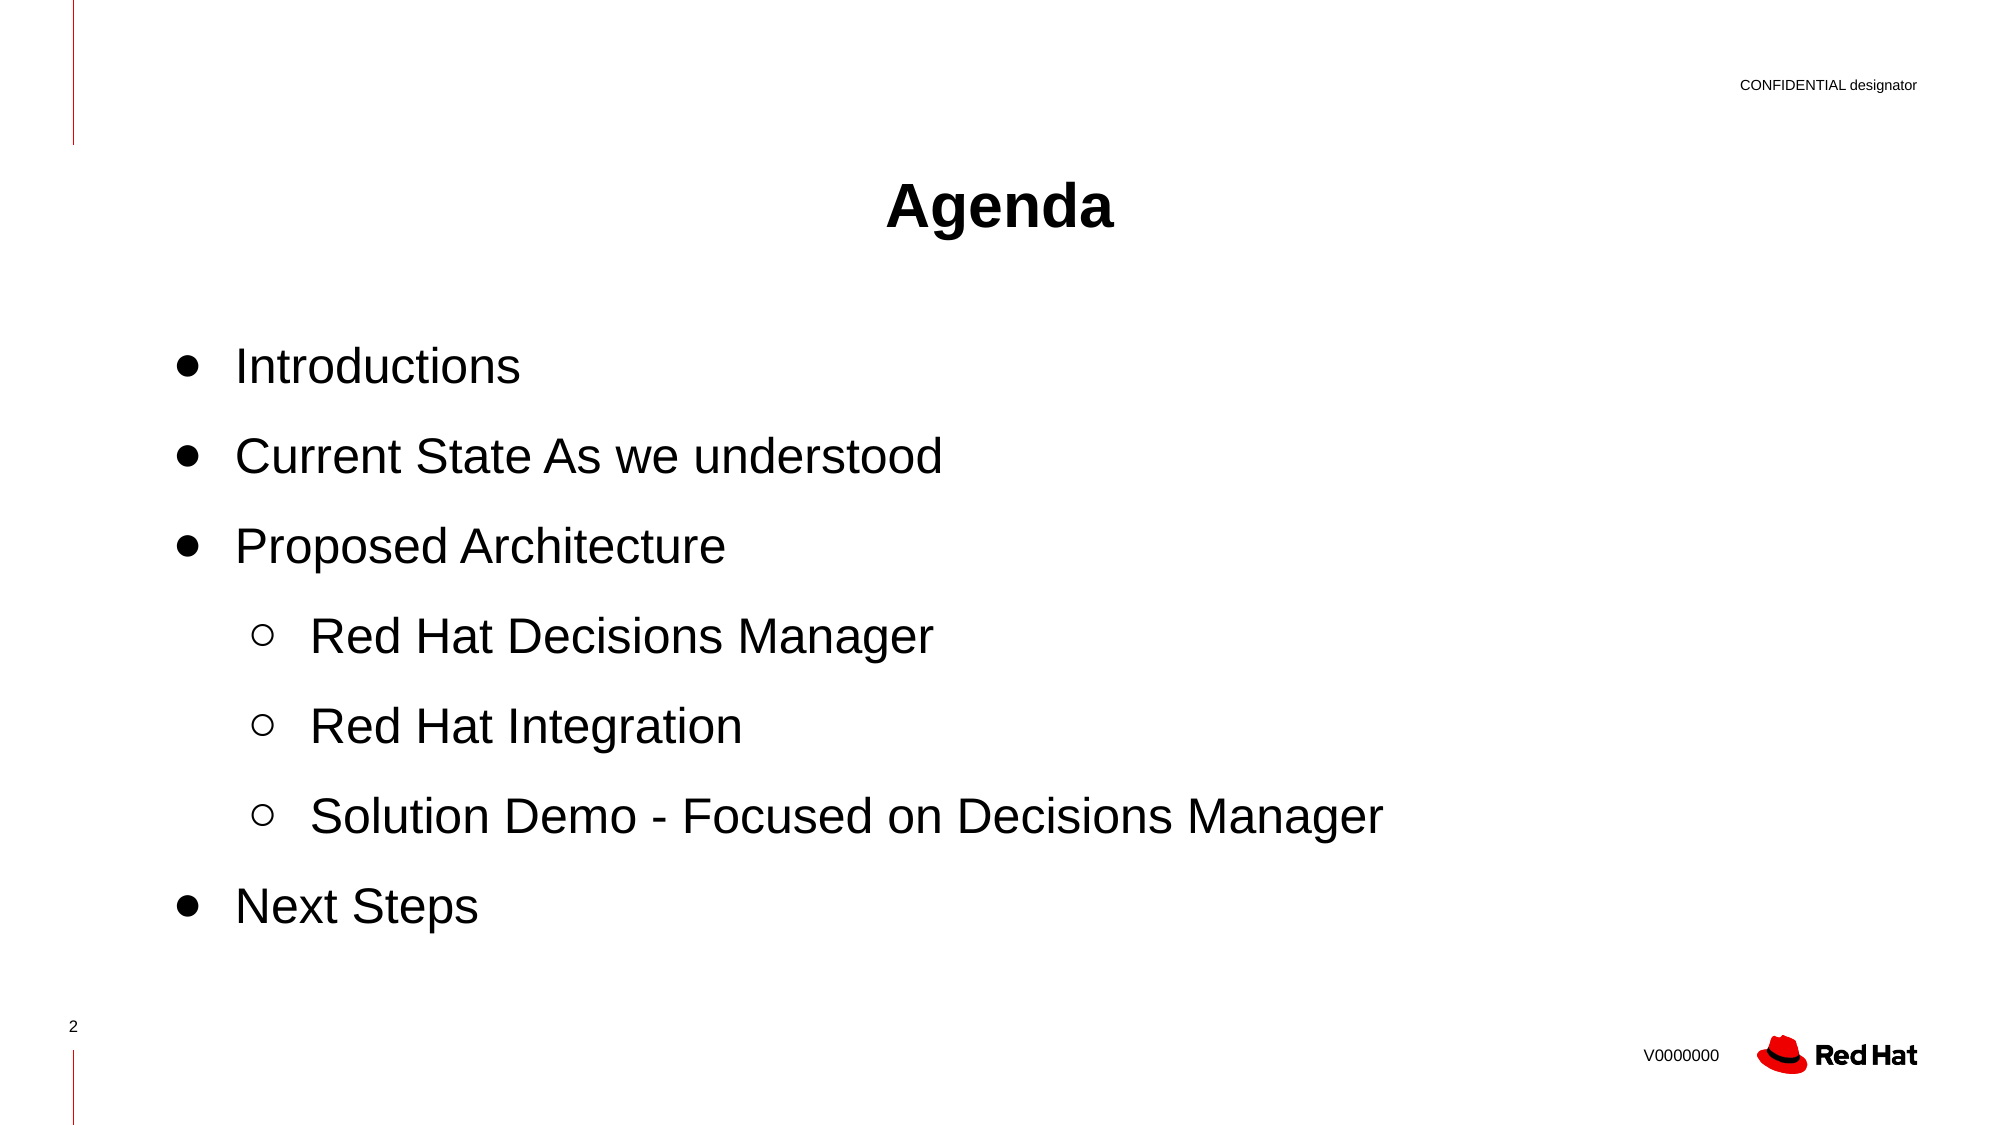

# Agenda
Introductions
Current State As we understood
Proposed Architecture
Red Hat Decisions Manager
Red Hat Integration
Solution Demo - Focused on Decisions Manager
Next Steps

2